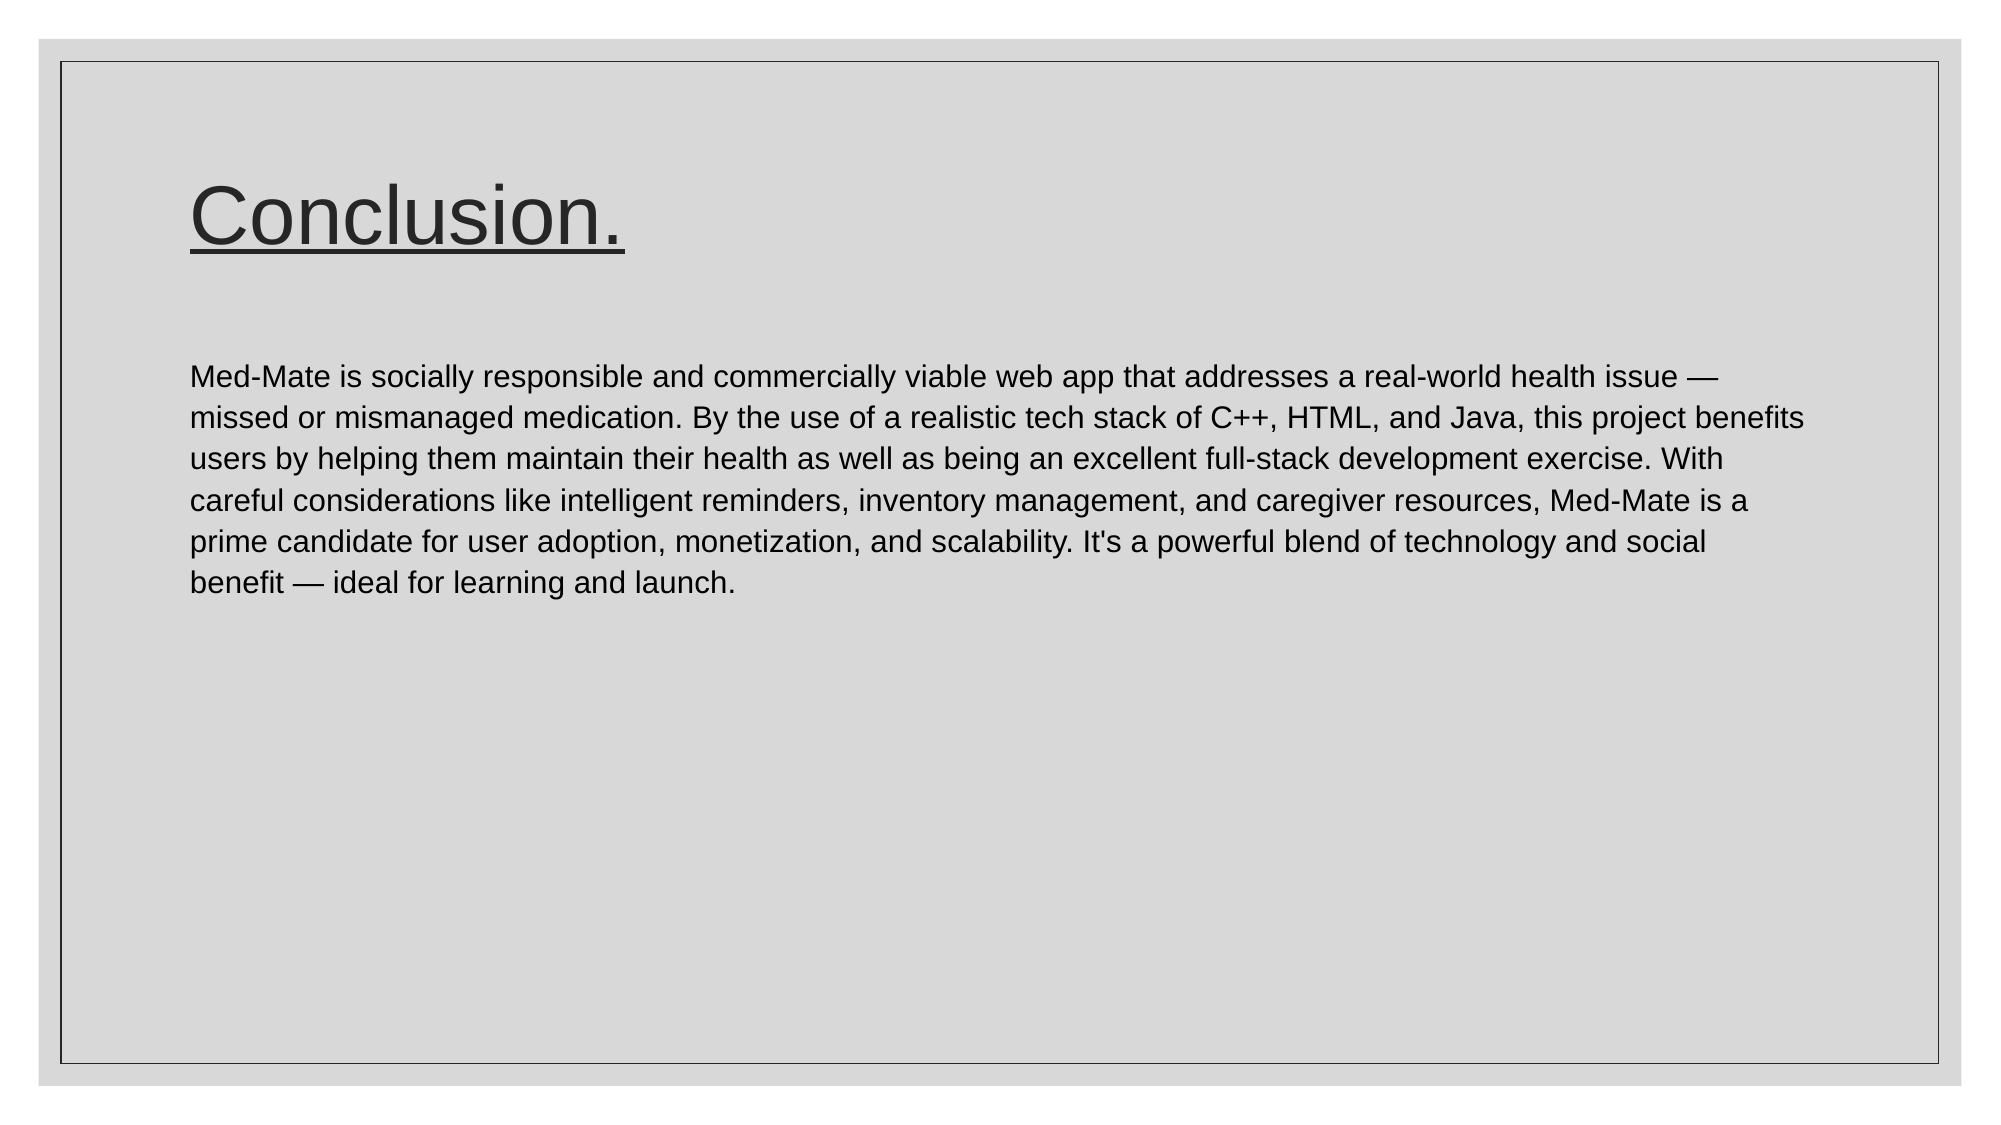

# Conclusion.
Med-Mate is socially responsible and commercially viable web app that addresses a real-world health issue — missed or mismanaged medication. By the use of a realistic tech stack of C++, HTML, and Java, this project benefits users by helping them maintain their health as well as being an excellent full-stack development exercise. With careful considerations like intelligent reminders, inventory management, and caregiver resources, Med-Mate is a prime candidate for user adoption, monetization, and scalability. It's a powerful blend of technology and social benefit — ideal for learning and launch.